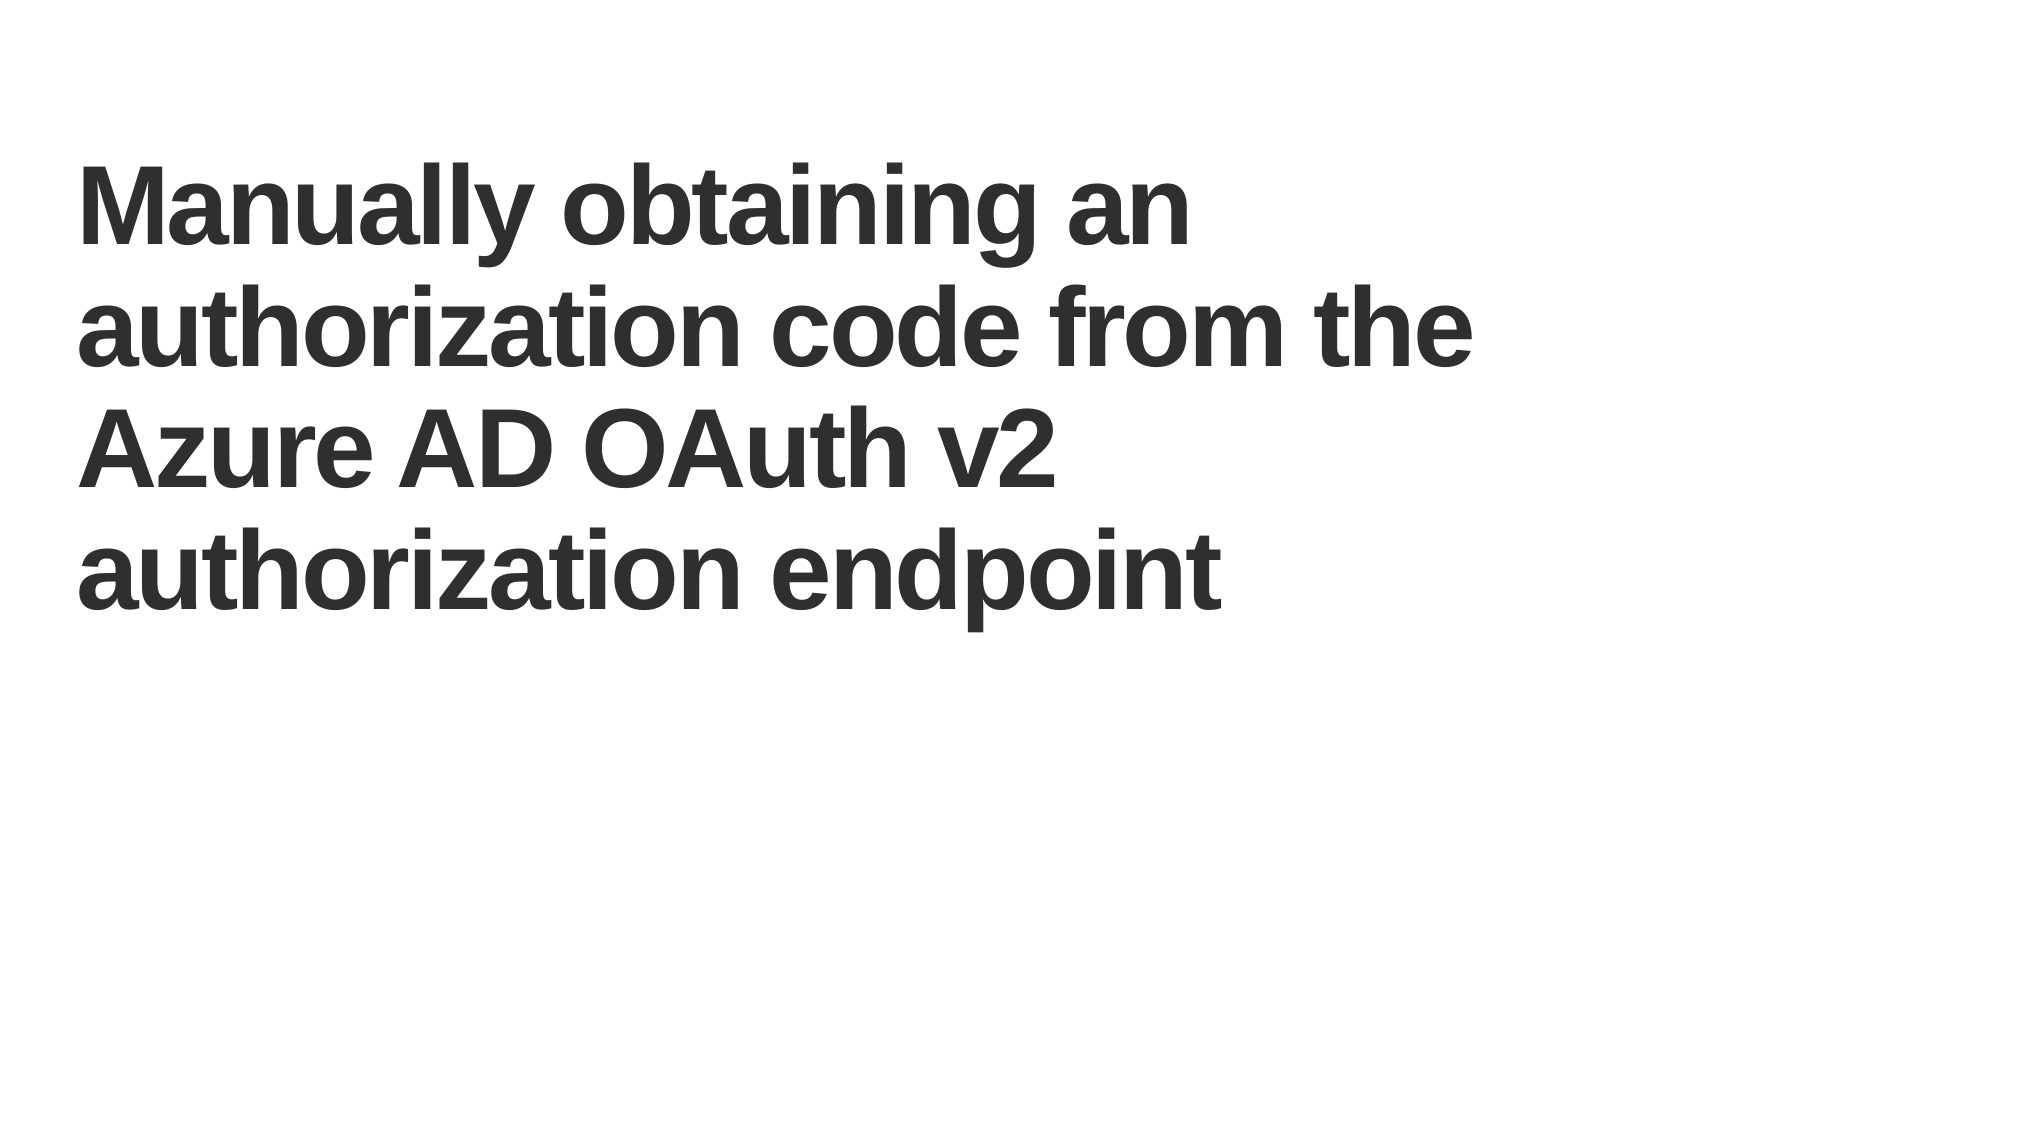

# Manually obtaining an authorization code from the Azure AD OAuth v2 authorization endpoint